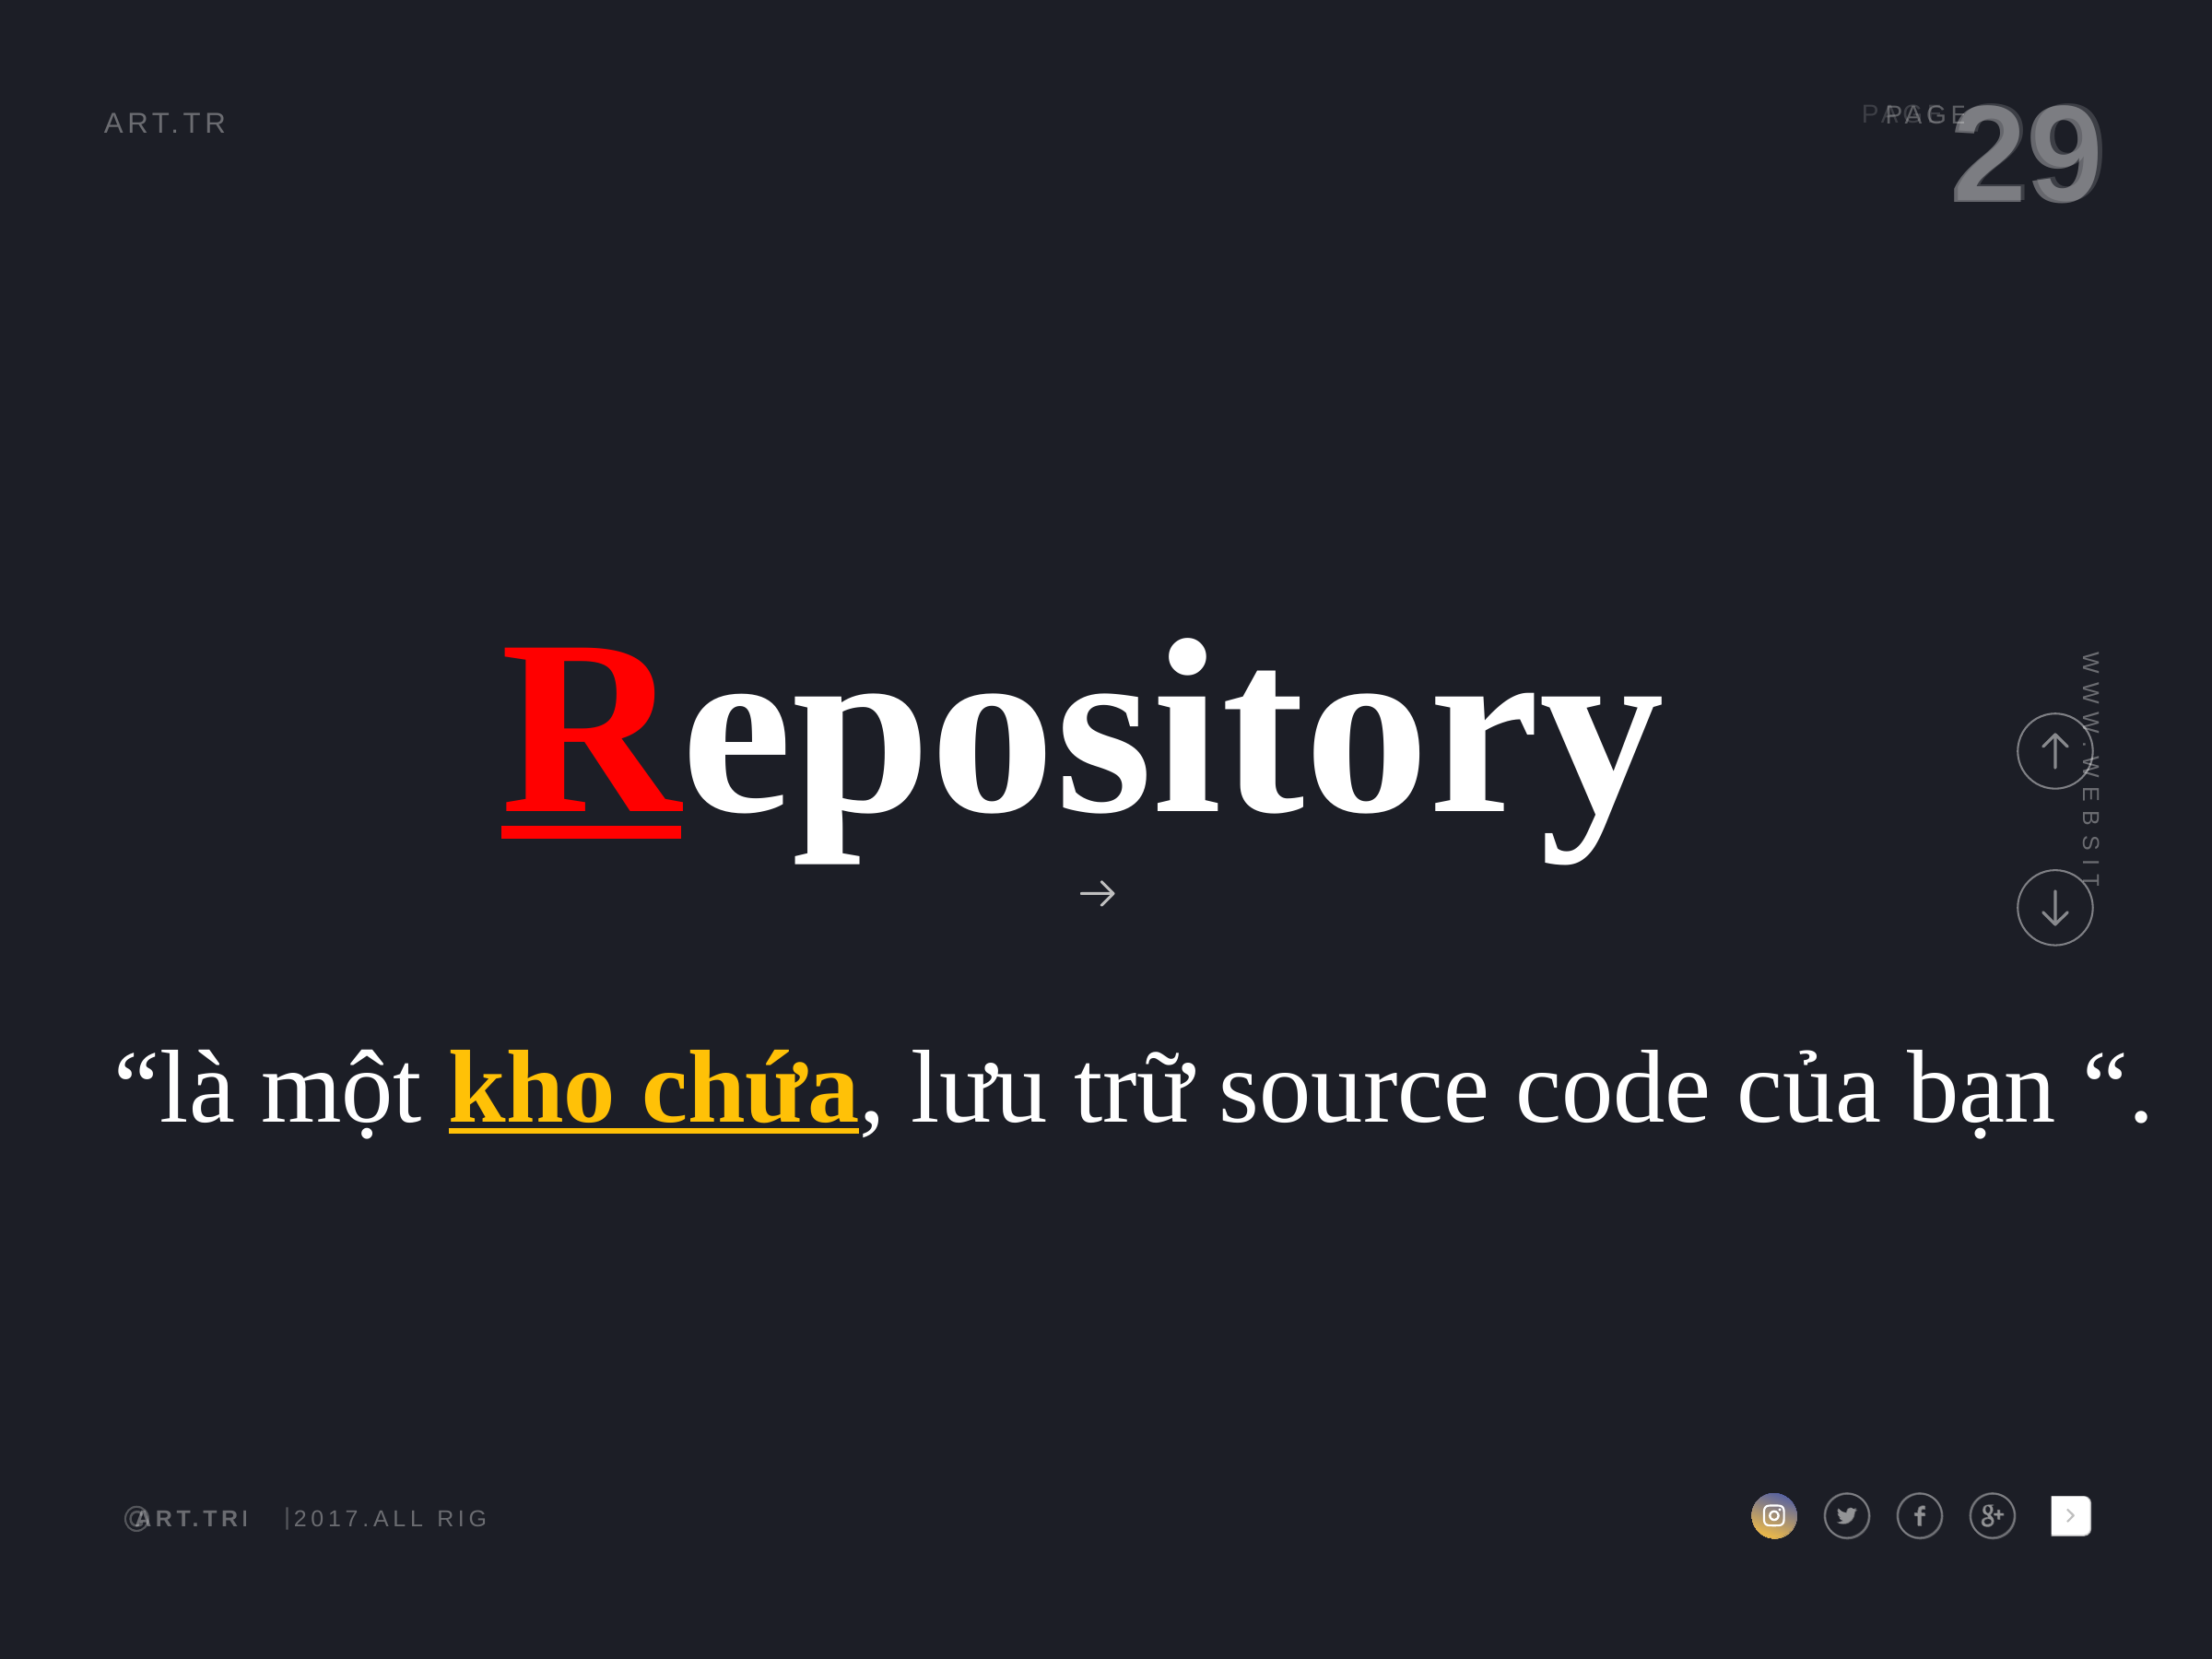

29
PAGE/
Repository

“là một kho chứa, lưu trữ source code của bạn “.